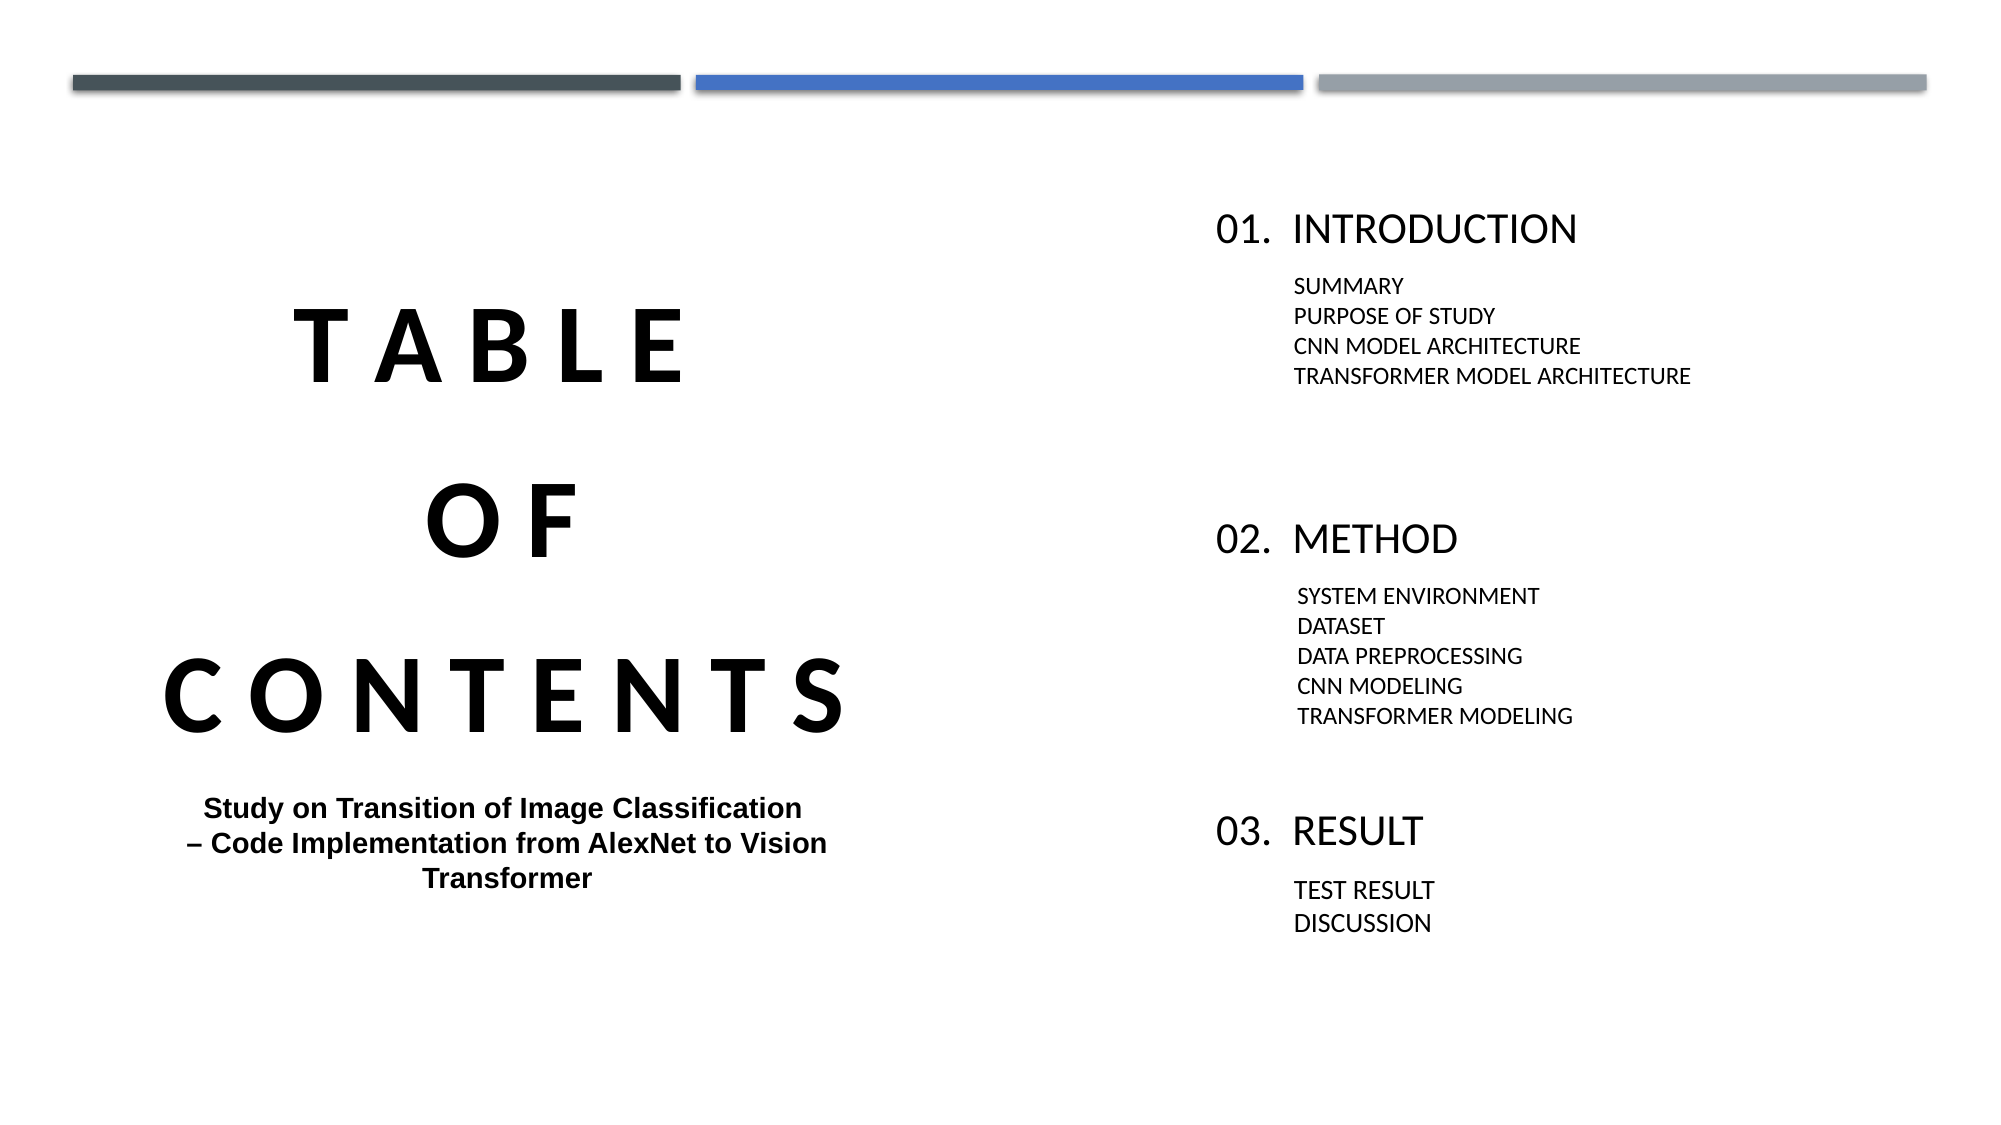

01.  INTRODUCTION
SUMMARY
PURPOSE OF STUDY
CNN MODEL ARCHITECTURE
TRANSFORMER MODEL ARCHITECTURE
T A B L E

O F

 C O N T E N T S
02.  METHOD
SYSTEM ENVIRONMENT
DATASET
DATA PREPROCESSING
CNN MODELING
TRANSFORMER MODELING
Study on Transition of Image Classification
– Code Implementation from AlexNet to Vision Transformer
03.  RESULT
TEST RESULT
DISCUSSION